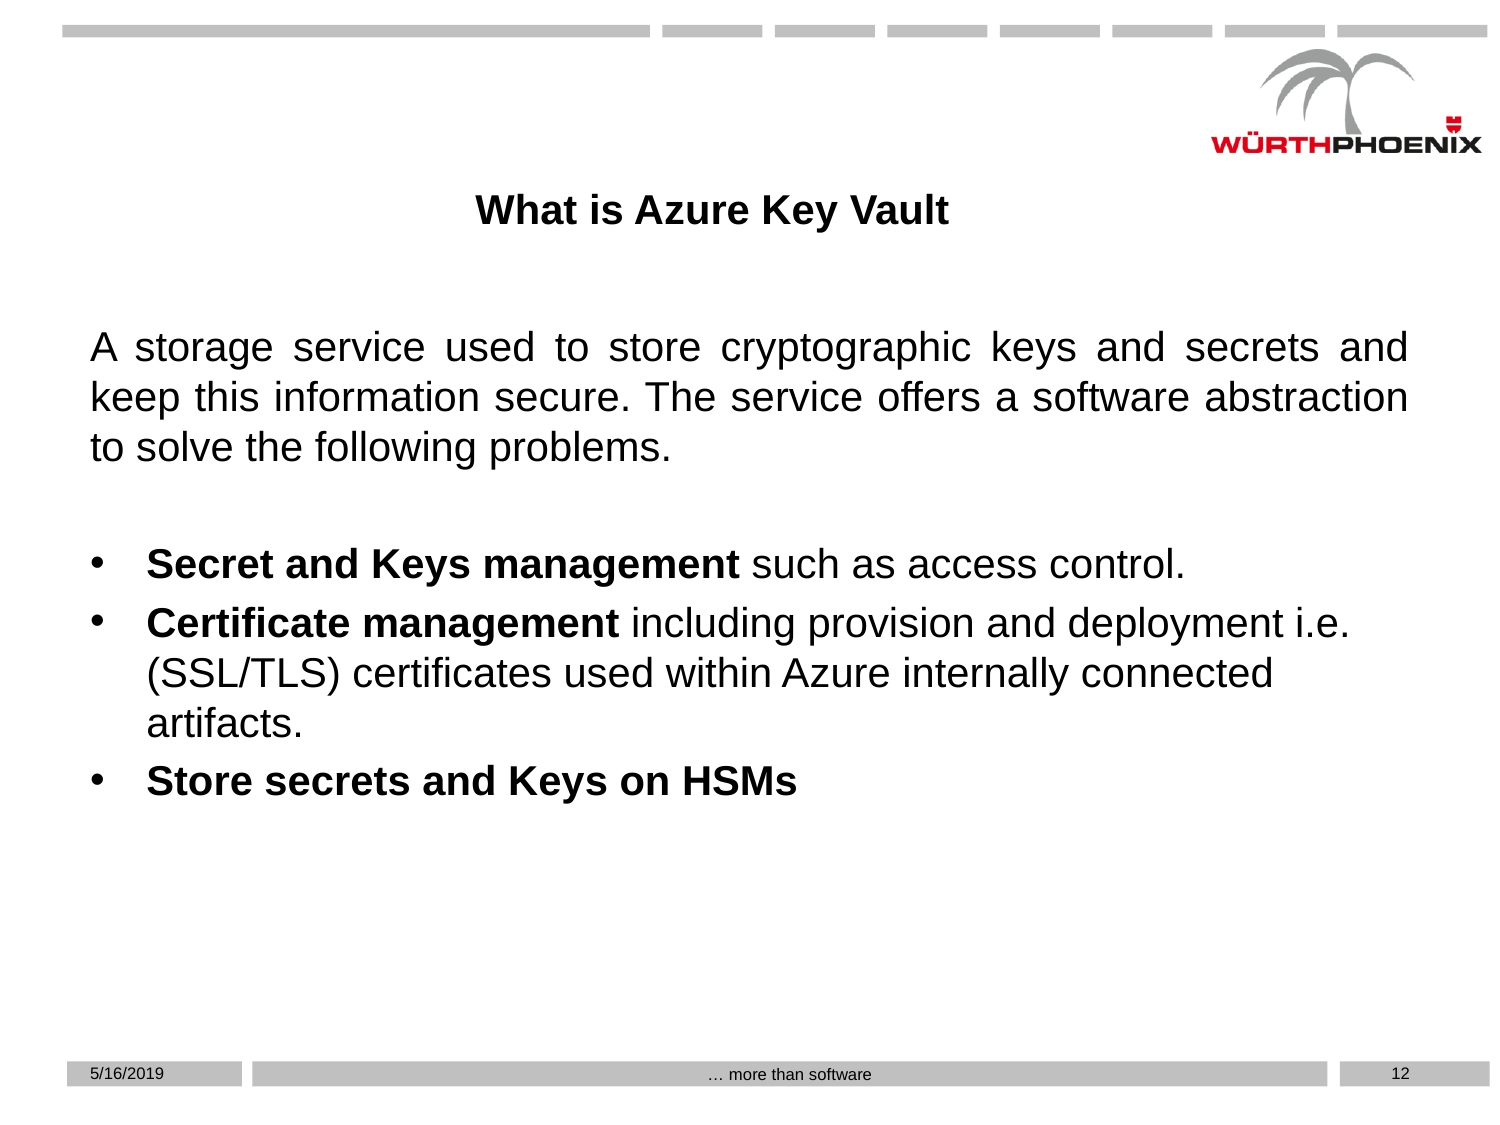

What is Azure Key Vault
A storage service used to store cryptographic keys and secrets and keep this information secure. The service offers a software abstraction to solve the following problems.

Secret and Keys management such as access control.
Certificate management including provision and deployment i.e. (SSL/TLS) certificates used within Azure internally connected artifacts.
Store secrets and Keys on HSMs

5/16/2019
12